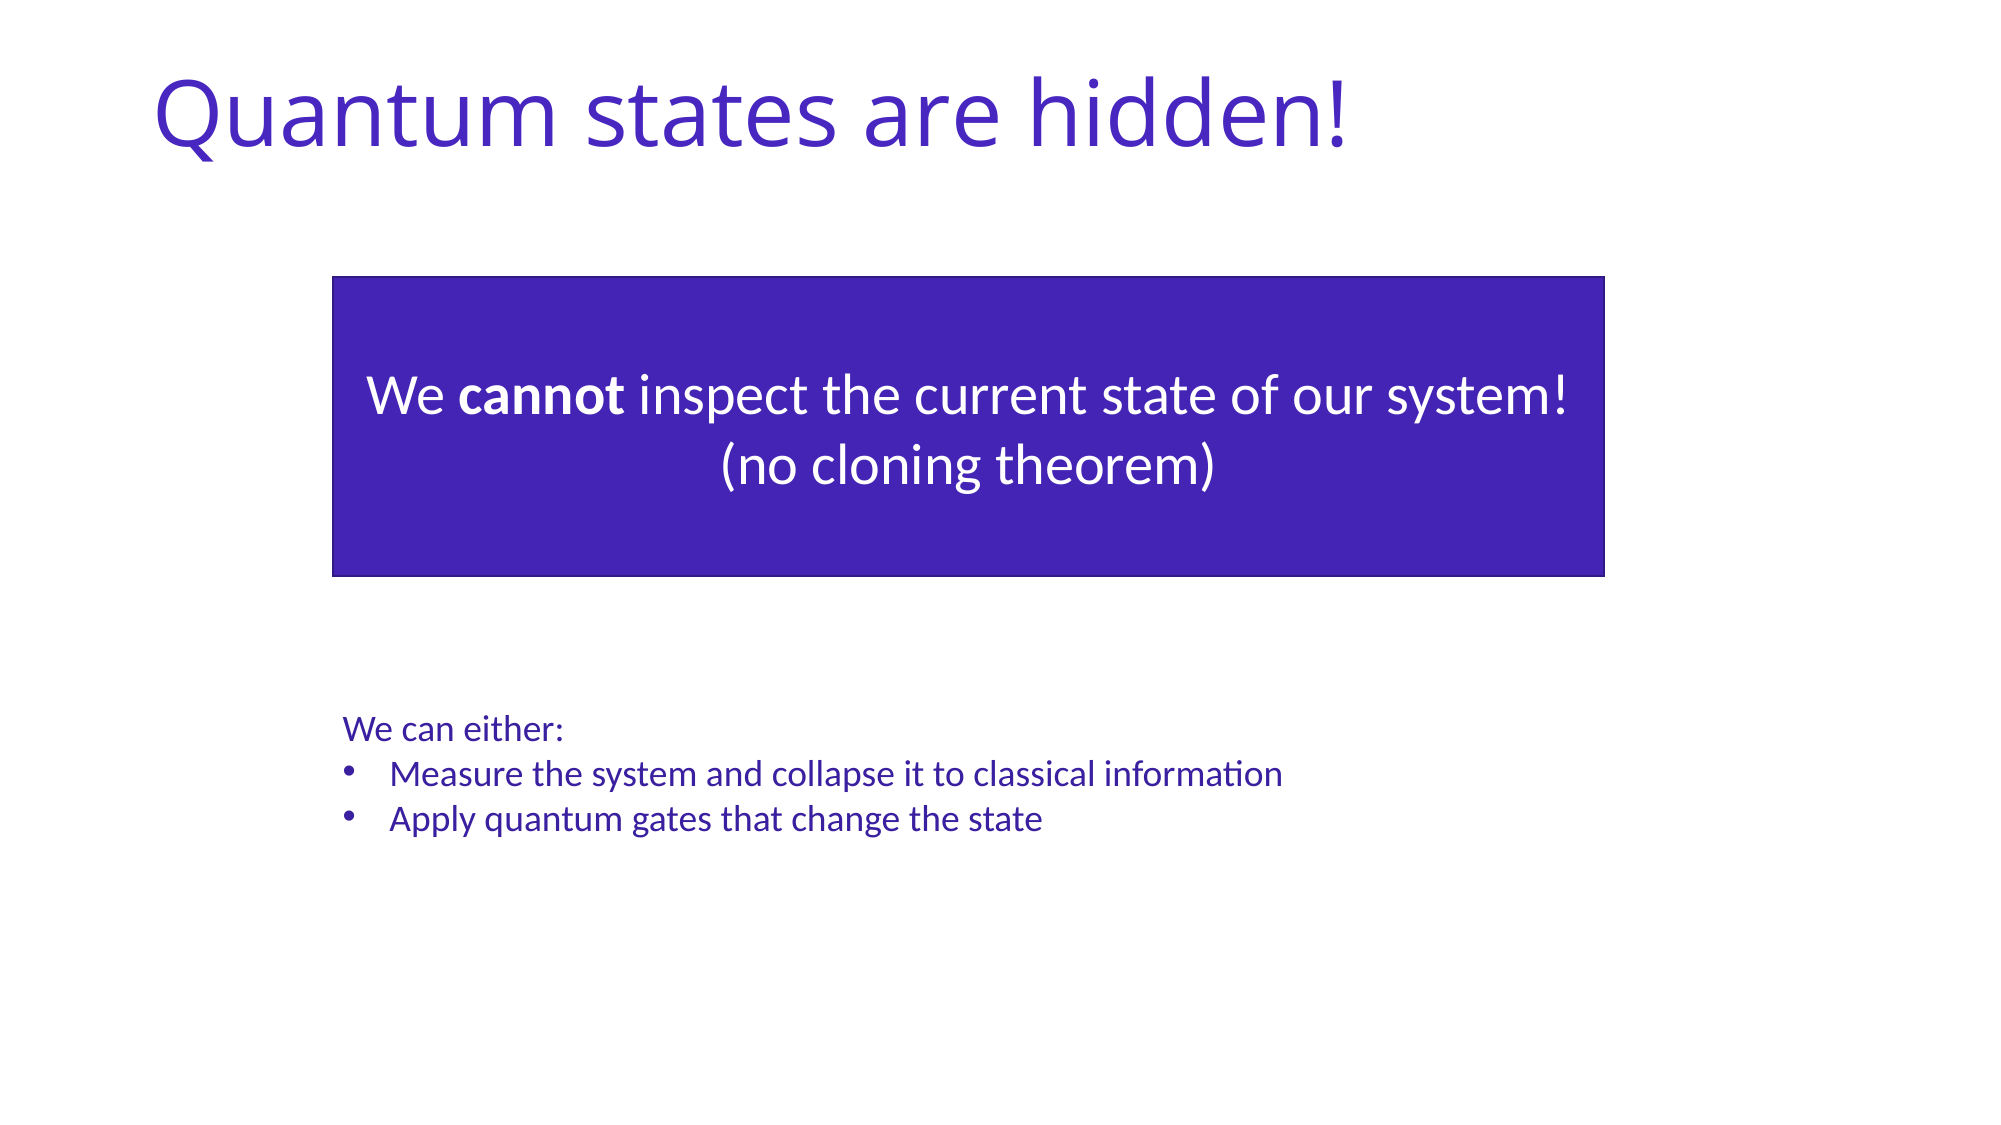

Quantum states are hidden!
We cannot inspect the current state of our system!
(no cloning theorem)
We can either:
Measure the system and collapse it to classical information
Apply quantum gates that change the state